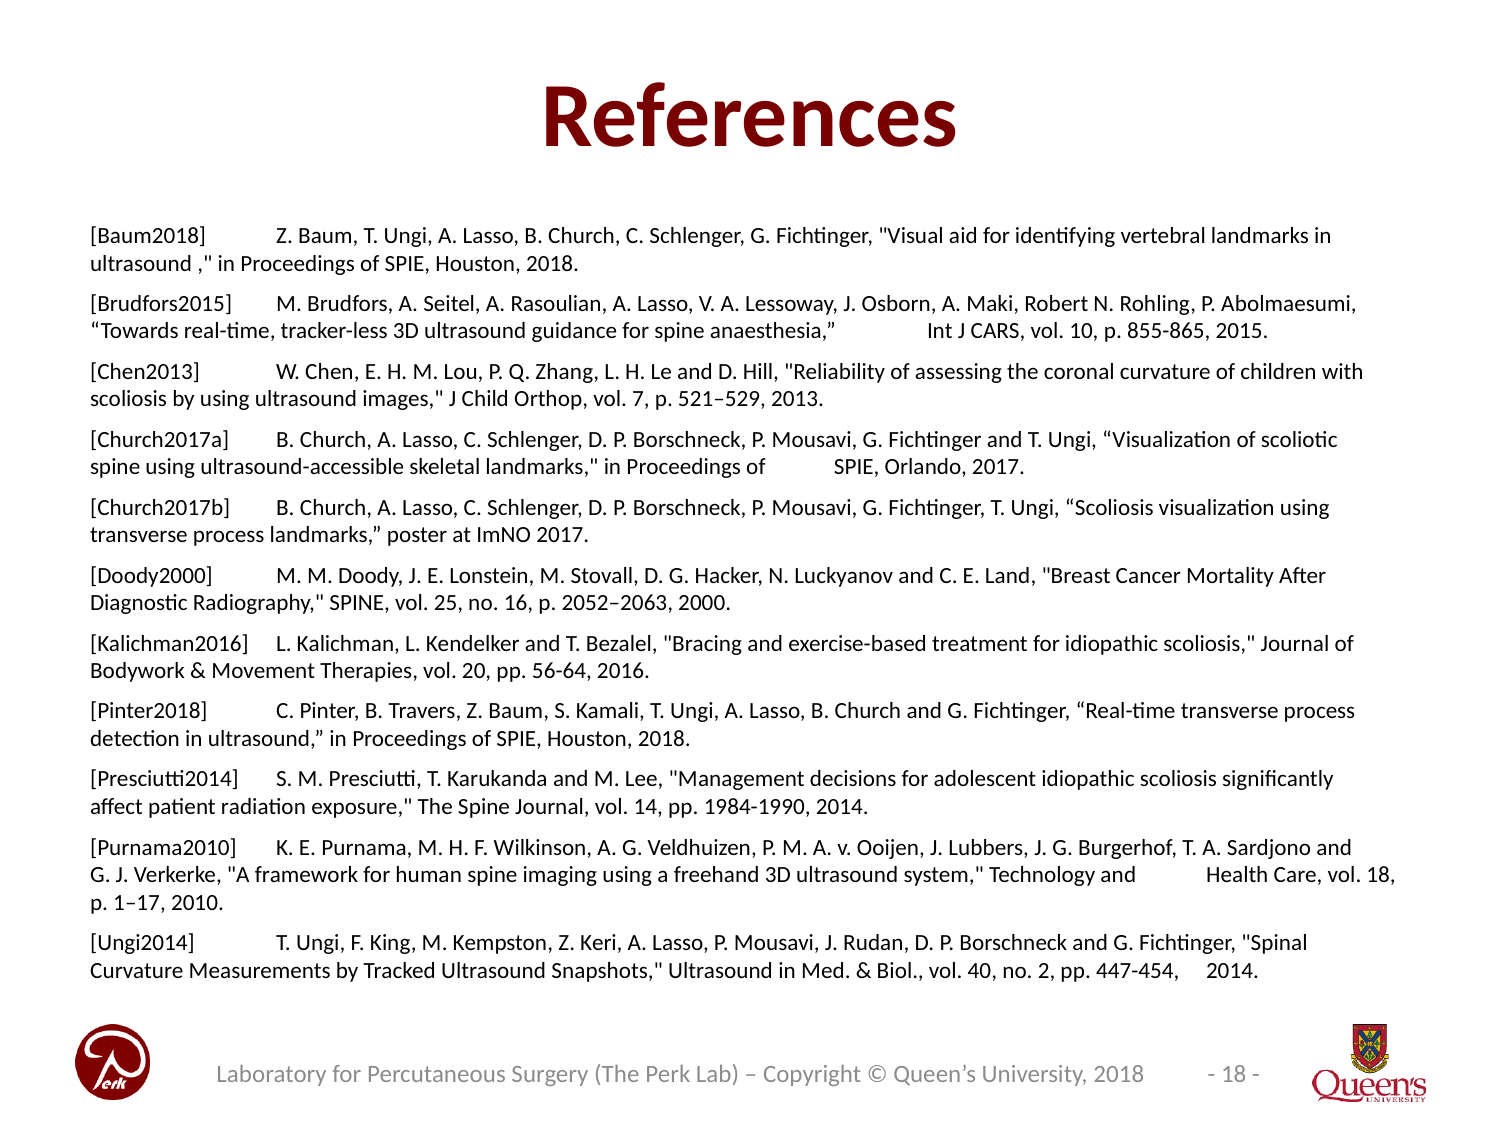

# References
[Baum2018]		Z. Baum, T. Ungi, A. Lasso, B. Church, C. Schlenger, G. Fichtinger, "Visual aid for identifying vertebral landmarks in 			ultrasound ," in Proceedings of SPIE, Houston, 2018.
[Brudfors2015]		M. Brudfors, A. Seitel, A. Rasoulian, A. Lasso, V. A. Lessoway, J. Osborn, A. Maki, Robert N. Rohling, P. Abolmaesumi, 			“Towards real-time, tracker-less 3D ultrasound guidance for spine anaesthesia,”	Int J CARS, vol. 10, p. 855-865, 2015.
[Chen2013]		W. Chen, E. H. M. Lou, P. Q. Zhang, L. H. Le and D. Hill, "Reliability of assessing the coronal curvature of children with 			scoliosis by using ultrasound images," J Child Orthop, vol. 7, p. 521–529, 2013.
[Church2017a]		B. Church, A. Lasso, C. Schlenger, D. P. Borschneck, P. Mousavi, G. Fichtinger and T. Ungi, “Visualization of scoliotic 			spine using ultrasound-accessible skeletal landmarks," in Proceedings of 	SPIE, Orlando, 2017.
[Church2017b]		B. Church, A. Lasso, C. Schlenger, D. P. Borschneck, P. Mousavi, G. Fichtinger, T. Ungi, “Scoliosis visualization using 			transverse process landmarks,” poster at ImNO 2017.
[Doody2000]		M. M. Doody, J. E. Lonstein, M. Stovall, D. G. Hacker, N. Luckyanov and C. E. Land, "Breast Cancer Mortality After 				Diagnostic Radiography," SPINE, vol. 25, no. 16, p. 2052–2063, 2000.
[Kalichman2016]	L. Kalichman, L. Kendelker and T. Bezalel, "Bracing and exercise-based treatment for idiopathic scoliosis," Journal of 			Bodywork & Movement Therapies, vol. 20, pp. 56-64, 2016.
[Pinter2018]		C. Pinter, B. Travers, Z. Baum, S. Kamali, T. Ungi, A. Lasso, B. Church and G. Fichtinger, “Real-time transverse process 			detection in ultrasound,” in Proceedings of SPIE, Houston, 2018.
[Presciutti2014]		S. M. Presciutti, T. Karukanda and M. Lee, "Management decisions for adolescent idiopathic scoliosis significantly 			affect patient radiation exposure," The Spine Journal, vol. 14, pp. 1984-1990, 2014.
[Purnama2010]		K. E. Purnama, M. H. F. Wilkinson, A. G. Veldhuizen, P. M. A. v. Ooijen, J. Lubbers, J. G. Burgerhof, T. A. Sardjono and 			G. J. Verkerke, "A framework for human spine imaging using a freehand 3D ultrasound system," Technology and 				Health Care, vol. 18, p. 1–17, 2010.
[Ungi2014]		T. Ungi, F. King, M. Kempston, Z. Keri, A. Lasso, P. Mousavi, J. Rudan, D. P. Borschneck and G. Fichtinger, "Spinal 				Curvature Measurements by Tracked Ultrasound Snapshots," Ultrasound in Med. & Biol., vol. 40, no. 2, pp. 447-454, 			2014.
Laboratory for Percutaneous Surgery (The Perk Lab) – Copyright © Queen’s University, 2018
- 18 -